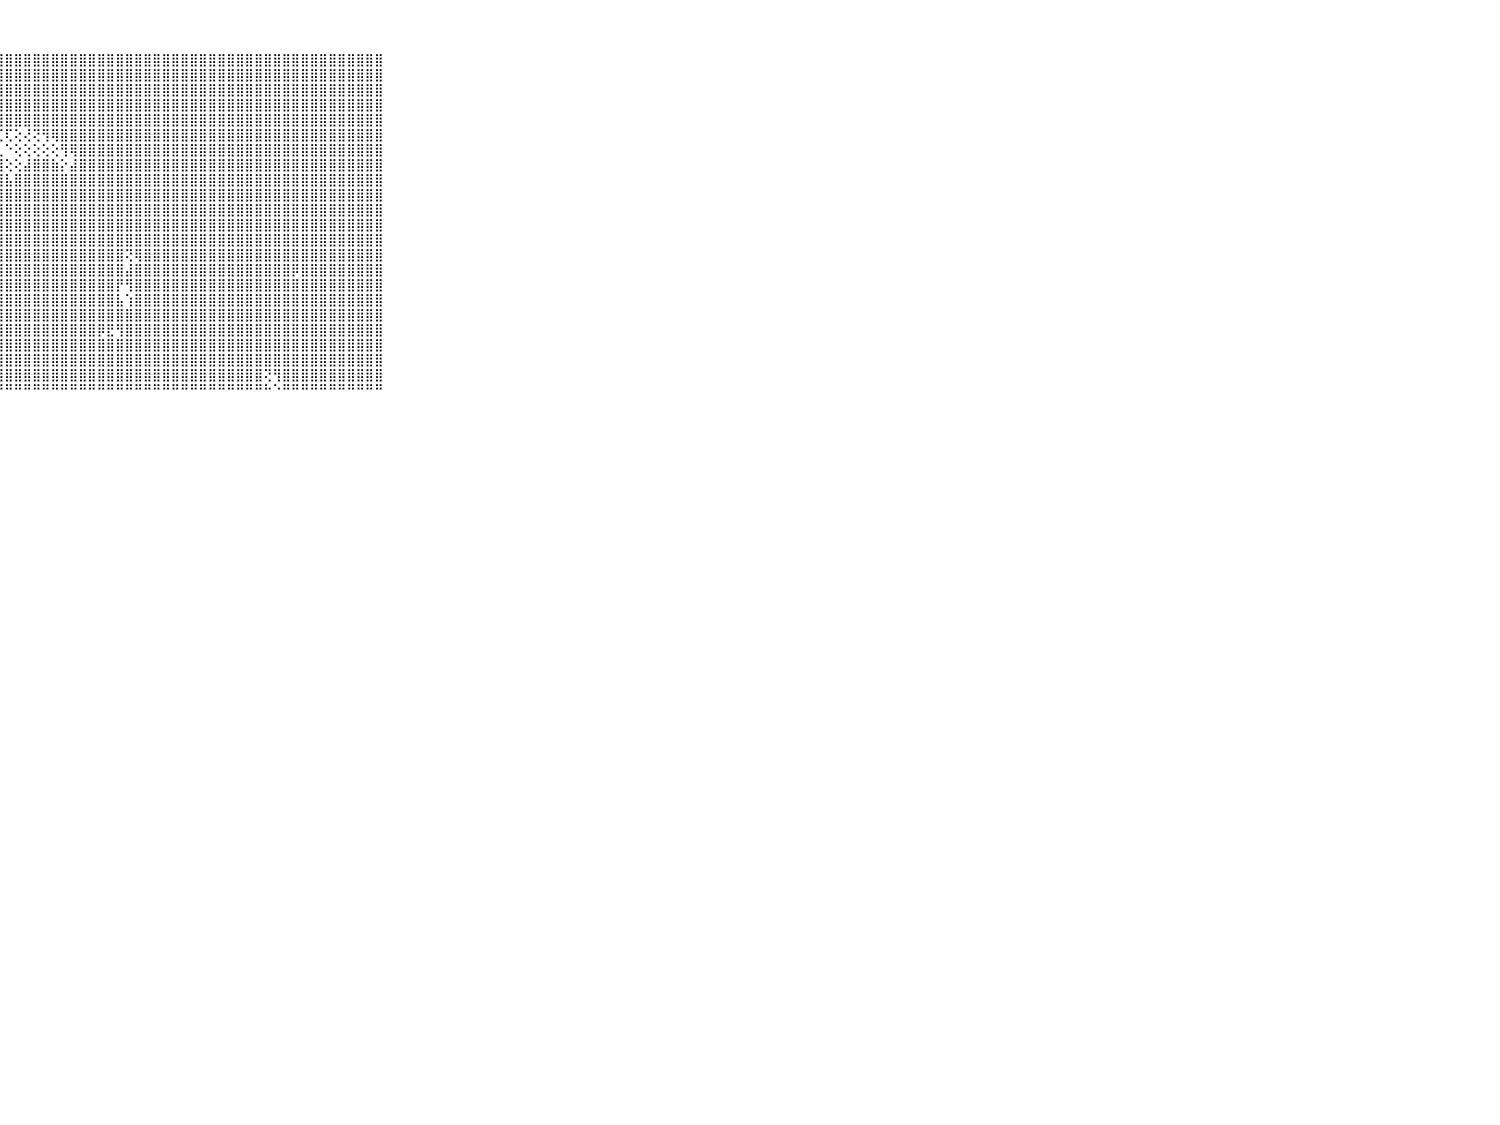

⠀⠀⠀⠀⠀⠀⠀⠀⠀⠀⠀⣿⣿⣿⣿⣿⣿⣿⣿⣿⣿⣿⣿⣿⣿⣿⣿⣿⣿⣿⣿⣿⣿⣿⣿⣿⣿⣿⣿⣿⣿⣿⣿⣿⣿⣿⣿⣿⣿⣿⣿⣿⣿⣿⣿⣿⣿⣿⣿⣿⣿⣿⣿⣿⣿⣿⣿⣿⣿⠀⠀⠀⠀⠀⠀⠀⠀⠀⠀⠀⠀
⠀⠀⠀⠀⠀⠀⠀⠀⠀⠀⠀⣿⣿⣿⣿⣿⣿⣿⣿⣿⣿⣿⣿⣿⣿⣿⣿⣿⣿⣿⣿⣿⣿⣿⣿⣿⣿⣿⣿⣿⣿⣿⣿⣿⣿⣿⣿⣿⣿⣿⣿⣿⣿⣿⣿⣿⣿⣿⣿⣿⣿⣿⣿⣿⣿⣿⣿⣿⣿⠀⠀⠀⠀⠀⠀⠀⠀⠀⠀⠀⠀
⠀⠀⠀⠀⠀⠀⠀⠀⠀⠀⠀⣿⣿⣿⣿⣿⣿⣿⣿⣿⣿⣿⣿⣿⣿⣿⣿⣿⣿⣿⣿⣿⣿⣿⣿⣿⣿⣿⣿⣿⣿⣿⣿⣿⣿⣿⣿⣿⣿⣿⣿⣿⣿⣿⣿⣿⣿⣿⣿⣿⣿⣿⣿⣿⣿⣿⣿⣿⣿⠀⠀⠀⠀⠀⠀⠀⠀⠀⠀⠀⠀
⠀⠀⠀⠀⠀⠀⠀⠀⠀⠀⠀⣿⣿⣿⣿⣿⣿⣿⣿⣿⣿⣿⣿⣿⣿⣿⣿⣿⣿⣿⣿⣿⣿⣿⣿⣿⣿⣿⣿⣿⣿⣿⣿⣿⣿⣿⣿⣿⣿⣿⣿⣿⣿⣿⣿⣿⣿⣿⣿⣿⣿⣿⣿⣿⣿⣿⣿⣿⣿⠀⠀⠀⠀⠀⠀⠀⠀⠀⠀⠀⠀
⠀⠀⠀⠀⠀⠀⠀⠀⠀⠀⠀⣿⣿⣿⣿⣿⣿⣿⣿⣿⣿⣿⣿⣿⣿⣿⣿⣿⣿⣿⣿⣿⣿⣿⣿⣿⣿⣿⣿⣿⣿⣿⣿⣿⣿⣿⣿⣿⣿⣿⣿⣿⣿⣿⣿⣿⣿⣿⣿⣿⣿⣿⣿⣿⣿⣿⣿⣿⣿⠀⠀⠀⠀⠀⠀⠀⠀⠀⠀⠀⠀
⠀⠀⠀⠀⠀⠀⠀⠀⠀⠀⠀⣿⣿⣿⣿⣿⣿⣿⣿⣿⣿⣿⣿⣿⣿⣿⣿⢏⢏⢕⢜⢝⢻⢿⣿⣿⣿⣿⣿⣿⣿⣿⣿⣿⣿⣿⣿⣿⣿⣿⣿⣿⣿⣿⣿⣿⣿⣿⣿⣿⣿⣿⣿⣿⣿⣿⣿⣿⣿⠀⠀⠀⠀⠀⠀⠀⠀⠀⠀⠀⠀
⠀⠀⠀⠀⠀⠀⠀⠀⠀⠀⠀⣿⣿⣿⣿⣿⣿⣿⣿⣿⣿⣿⣿⣿⣿⣿⣿⣇⠑⢕⢕⢕⢕⢕⢻⢿⣿⣿⣿⣿⣿⣿⣿⣿⣿⣿⣿⣿⣿⣿⣿⣿⣿⣿⣿⣿⣿⣿⣿⣿⣿⣿⣿⣿⣿⣿⣿⣿⣿⠀⠀⠀⠀⠀⠀⠀⠀⠀⠀⠀⠀
⠀⠀⠀⠀⠀⠀⠀⠀⠀⠀⠀⣿⣿⣿⣿⣿⣿⣿⣿⣿⣿⣿⣿⣿⣿⣿⣿⣿⢕⢕⣼⣿⣿⣷⡕⣼⣿⣿⣿⣿⣿⣿⣿⣿⣿⣿⣿⣿⣿⣿⣿⣿⣿⣿⣿⣿⣿⣿⣿⣿⣿⣿⣿⣿⣿⣿⣿⣿⣿⠀⠀⠀⠀⠀⠀⠀⠀⠀⠀⠀⠀
⠀⠀⠀⠀⠀⠀⠀⠀⠀⠀⠀⣿⣿⣿⣿⣿⣿⣿⣿⣿⣿⣿⣿⣿⣿⣾⣿⣿⣧⣿⣿⣿⣿⣿⣿⣿⣿⣿⣿⣿⣿⣿⣿⣿⣿⣿⣿⣿⣿⣿⣿⣿⣿⣿⣿⣿⣿⣿⣿⣿⣿⣿⣿⣿⣿⣿⣿⣿⣿⠀⠀⠀⠀⠀⠀⠀⠀⠀⠀⠀⠀
⠀⠀⠀⠀⠀⠀⠀⠀⠀⠀⠀⣿⣿⣿⣿⣿⣿⣿⣿⣿⣿⣿⣿⣿⣿⣿⣿⣿⣿⣿⣿⣿⣿⣿⣿⣿⣿⣿⣿⣿⣿⣿⣿⣿⣿⣿⣿⣿⣿⣿⣿⣿⣿⣿⣿⣿⣿⣿⣿⣿⣿⣿⣿⣿⣿⣿⣿⣿⣿⠀⠀⠀⠀⠀⠀⠀⠀⠀⠀⠀⠀
⠀⠀⠀⠀⠀⠀⠀⠀⠀⠀⠀⣿⣿⣿⣿⣿⣿⣿⣿⣿⣿⣿⣿⣿⣿⣿⣿⣿⣿⣿⣿⣿⣿⣿⣿⣿⣿⣿⣿⣿⣿⣿⣿⣿⣿⣿⣿⣿⣿⣿⣿⣿⣿⣿⣿⣿⣿⣿⣿⣿⣿⣿⣿⣿⣿⣿⣿⣿⣿⠀⠀⠀⠀⠀⠀⠀⠀⠀⠀⠀⠀
⠀⠀⠀⠀⠀⠀⠀⠀⠀⠀⠀⣿⣿⣿⣿⣿⣿⣿⣿⣿⣿⣿⣿⣿⣿⣿⣿⣿⣿⣿⣿⣿⣿⣿⣿⣿⣿⣿⣿⣿⣿⣿⣿⣿⣿⣿⣿⣿⣿⣿⣿⣿⣿⣿⣿⣿⣿⣿⣿⣿⣿⣿⣿⣿⣿⣿⣿⣿⣿⠀⠀⠀⠀⠀⠀⠀⠀⠀⠀⠀⠀
⠀⠀⠀⠀⠀⠀⠀⠀⠀⠀⠀⣿⣿⣿⣿⣿⣿⣿⣿⣿⣿⣿⣿⣿⣿⣿⣿⣿⣿⣿⣿⣿⣿⣿⣿⣿⣿⣿⣿⣿⣿⣿⣿⣿⣿⣿⣿⣿⣿⣿⣿⣿⣿⣿⣿⣿⣿⣿⣿⣿⣿⣿⣿⣿⣿⣿⣿⣿⣿⠀⠀⠀⠀⠀⠀⠀⠀⠀⠀⠀⠀
⠀⠀⠀⠀⠀⠀⠀⠀⠀⠀⠀⣿⣿⣿⣿⣿⣿⣿⣿⣿⣿⣿⣿⣿⣿⣿⣿⣿⣿⣿⣿⣿⣿⣿⣿⣿⣿⣿⣿⣿⣿⢝⢿⣿⣿⣿⣿⣿⣿⣿⣿⣿⣿⣿⣿⣿⣿⣿⣿⣿⣿⣿⣿⣿⣿⣿⣿⣿⣿⠀⠀⠀⠀⠀⠀⠀⠀⠀⠀⠀⠀
⠀⠀⠀⠀⠀⠀⠀⠀⠀⠀⠀⣿⣿⣿⣿⣿⣿⣿⣿⣿⣿⣿⣿⣿⣿⣿⣿⣿⣿⣿⣿⣿⣿⣿⣿⣿⣿⣿⣿⣿⣿⣼⣿⣿⣿⣿⣿⣿⣿⣿⣿⣿⣿⣿⣿⣿⣿⣿⣿⡿⣿⣿⣿⣿⣿⣿⣿⣿⣿⠀⠀⠀⠀⠀⠀⠀⠀⠀⠀⠀⠀
⠀⠀⠀⠀⠀⠀⠀⠀⠀⠀⠀⣿⣿⣿⣿⣿⣿⣿⣿⣿⣿⣿⣿⣿⣿⣿⣿⣿⣿⣿⣿⣿⣿⣿⣿⣿⣿⣿⣿⣿⡟⢻⣿⣿⣿⣿⣿⣿⣿⣿⣿⣿⣿⣿⣿⣿⣿⣿⣿⣿⣿⣿⣿⣿⣿⣿⣿⣿⣿⠀⠀⠀⠀⠀⠀⠀⠀⠀⠀⠀⠀
⠀⠀⠀⠀⠀⠀⠀⠀⠀⠀⠀⣿⣿⣿⣿⣿⣿⣿⣿⣿⣿⣿⣿⣿⣿⣿⣿⣿⣿⣿⣿⣿⣿⣿⣿⣿⣿⣿⣿⣿⣧⢱⣿⣿⣿⣿⣿⣿⣿⣿⣿⣿⣿⣿⣿⣿⣿⣿⣿⣿⣿⣿⣿⣿⣿⣿⣿⣿⣿⠀⠀⠀⠀⠀⠀⠀⠀⠀⠀⠀⠀
⠀⠀⠀⠀⠀⠀⠀⠀⠀⠀⠀⣿⣿⣿⣿⣿⣿⣿⣿⣿⣿⣿⣿⣿⣿⣿⣿⣿⣿⣿⣿⣿⣿⣿⣿⣿⣿⣿⣿⣿⣿⣿⣿⣿⣿⣿⣿⣿⣿⣿⣿⣿⣿⣿⣿⣿⣿⣿⣿⣿⣿⣿⣿⣿⣿⣿⣿⣿⣿⠀⠀⠀⠀⠀⠀⠀⠀⠀⠀⠀⠀
⠀⠀⠀⠀⠀⠀⠀⠀⠀⠀⠀⣿⣿⣿⣿⣿⣿⣿⣿⣿⣿⣿⣿⣿⣿⣿⣿⣿⣿⣿⣿⣿⣿⣿⣿⣿⣿⣿⡿⣟⢻⣿⣿⣿⣿⣿⣿⣿⣿⣿⣿⣿⣿⣿⣿⣿⣿⣿⣿⣿⣿⣿⣿⣿⣿⣿⣿⣿⣿⠀⠀⠀⠀⠀⠀⠀⠀⠀⠀⠀⠀
⠀⠀⠀⠀⠀⠀⠀⠀⠀⠀⠀⣿⣿⣿⣿⣿⣿⣿⣿⣿⣿⣿⣿⣿⣿⣿⣿⣿⣿⣿⣿⣿⣿⣿⣿⣿⣿⣿⣿⣿⣿⣿⣿⣿⣿⣿⣿⣿⣿⣿⣿⣿⣿⣿⣿⣿⣿⣿⣿⣿⣿⣿⣿⣿⣿⣿⣿⣿⣿⠀⠀⠀⠀⠀⠀⠀⠀⠀⠀⠀⠀
⠀⠀⠀⠀⠀⠀⠀⠀⠀⠀⠀⣿⣿⣿⣿⣿⣿⣿⣿⣿⣿⣿⣿⣿⣿⣿⣿⣿⣿⣿⣿⣿⣿⣿⣿⣿⣿⣿⣿⣿⣿⣿⣿⣿⣿⣿⣿⣿⣿⣿⣿⣿⣿⣿⣿⣿⣿⣿⣿⣿⣿⣿⣿⣿⣿⣿⣿⣿⣿⠀⠀⠀⠀⠀⠀⠀⠀⠀⠀⠀⠀
⠀⠀⠀⠀⠀⠀⠀⠀⠀⠀⠀⣿⣿⣿⣿⣿⣿⣿⣿⣿⣿⣿⣿⣿⣿⣿⣿⣿⣿⣿⣿⣿⣿⣿⣿⣿⣿⣿⣿⣿⣿⣿⣿⣿⣿⣿⣿⣿⣿⣿⣿⣿⣿⣿⣿⣿⢝⢻⣿⣿⣿⣿⣿⣿⣿⣿⣿⣿⣿⠀⠀⠀⠀⠀⠀⠀⠀⠀⠀⠀⠀
⠀⠀⠀⠀⠀⠀⠀⠀⠀⠀⠀⠛⠛⠛⠛⠛⠛⠛⠛⠛⠛⠛⠛⠛⠛⠛⠛⠛⠛⠛⠛⠛⠛⠛⠛⠛⠛⠛⠛⠛⠛⠛⠛⠛⠛⠛⠛⠛⠛⠛⠛⠛⠛⠛⠛⠛⠓⠑⠛⠛⠛⠛⠛⠛⠛⠛⠛⠛⠛⠀⠀⠀⠀⠀⠀⠀⠀⠀⠀⠀⠀